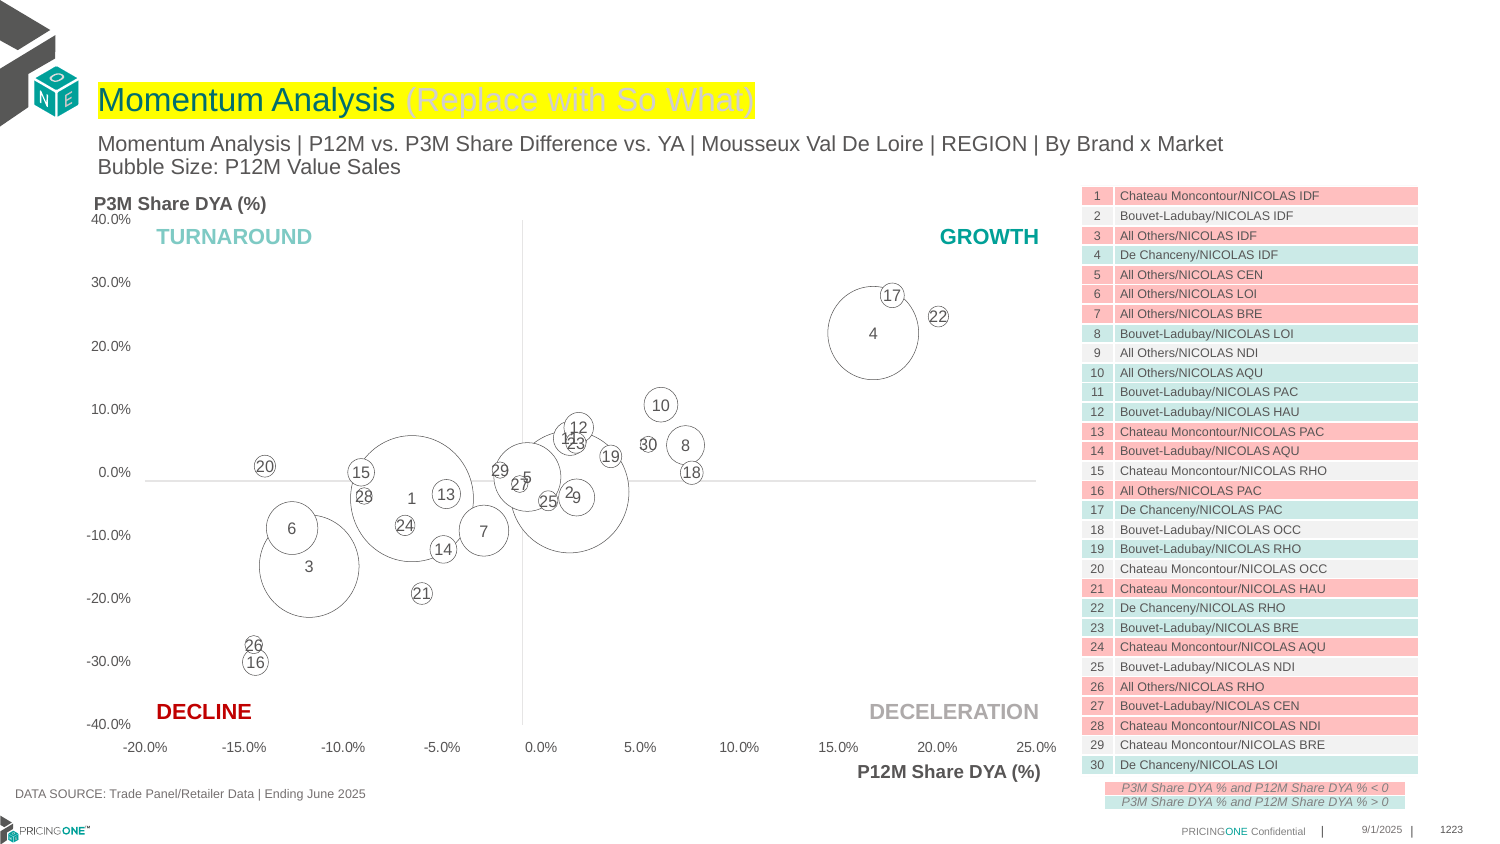

# Momentum Analysis (Replace with So What)
Momentum Analysis | P12M vs. P3M Share Difference vs. YA | Mousseux Val De Loire | REGION | By Brand x Market
Bubble Size: P12M Value Sales

| 1 | Chateau Moncontour/NICOLAS IDF |
| --- | --- |
| 2 | Bouvet-Ladubay/NICOLAS IDF |
| 3 | All Others/NICOLAS IDF |
| 4 | De Chanceny/NICOLAS IDF |
| 5 | All Others/NICOLAS CEN |
| 6 | All Others/NICOLAS LOI |
| 7 | All Others/NICOLAS BRE |
| 8 | Bouvet-Ladubay/NICOLAS LOI |
| 9 | All Others/NICOLAS NDI |
| 10 | All Others/NICOLAS AQU |
| 11 | Bouvet-Ladubay/NICOLAS PAC |
| 12 | Bouvet-Ladubay/NICOLAS HAU |
| 13 | Chateau Moncontour/NICOLAS PAC |
| 14 | Bouvet-Ladubay/NICOLAS AQU |
| 15 | Chateau Moncontour/NICOLAS RHO |
| 16 | All Others/NICOLAS PAC |
| 17 | De Chanceny/NICOLAS PAC |
| 18 | Bouvet-Ladubay/NICOLAS OCC |
| 19 | Bouvet-Ladubay/NICOLAS RHO |
| 20 | Chateau Moncontour/NICOLAS OCC |
| 21 | Chateau Moncontour/NICOLAS HAU |
| 22 | De Chanceny/NICOLAS RHO |
| 23 | Bouvet-Ladubay/NICOLAS BRE |
| 24 | Chateau Moncontour/NICOLAS AQU |
| 25 | Bouvet-Ladubay/NICOLAS NDI |
| 26 | All Others/NICOLAS RHO |
| 27 | Bouvet-Ladubay/NICOLAS CEN |
| 28 | Chateau Moncontour/NICOLAS NDI |
| 29 | Chateau Moncontour/NICOLAS BRE |
| 30 | De Chanceny/NICOLAS LOI |
P3M Share DYA (%)

### Chart

| Category | P3M Value Share |
|---|---|
TURNAROUND
GROWTH
DECLINE
DECELERATION
P12M Share DYA (%)
DATA SOURCE: Trade Panel/Retailer Data | Ending June 2025
| P3M Share DYA % and P12M Share DYA % < 0 |
| --- |
| P3M Share DYA % and P12M Share DYA % > 0 |

9/1/2025
1223